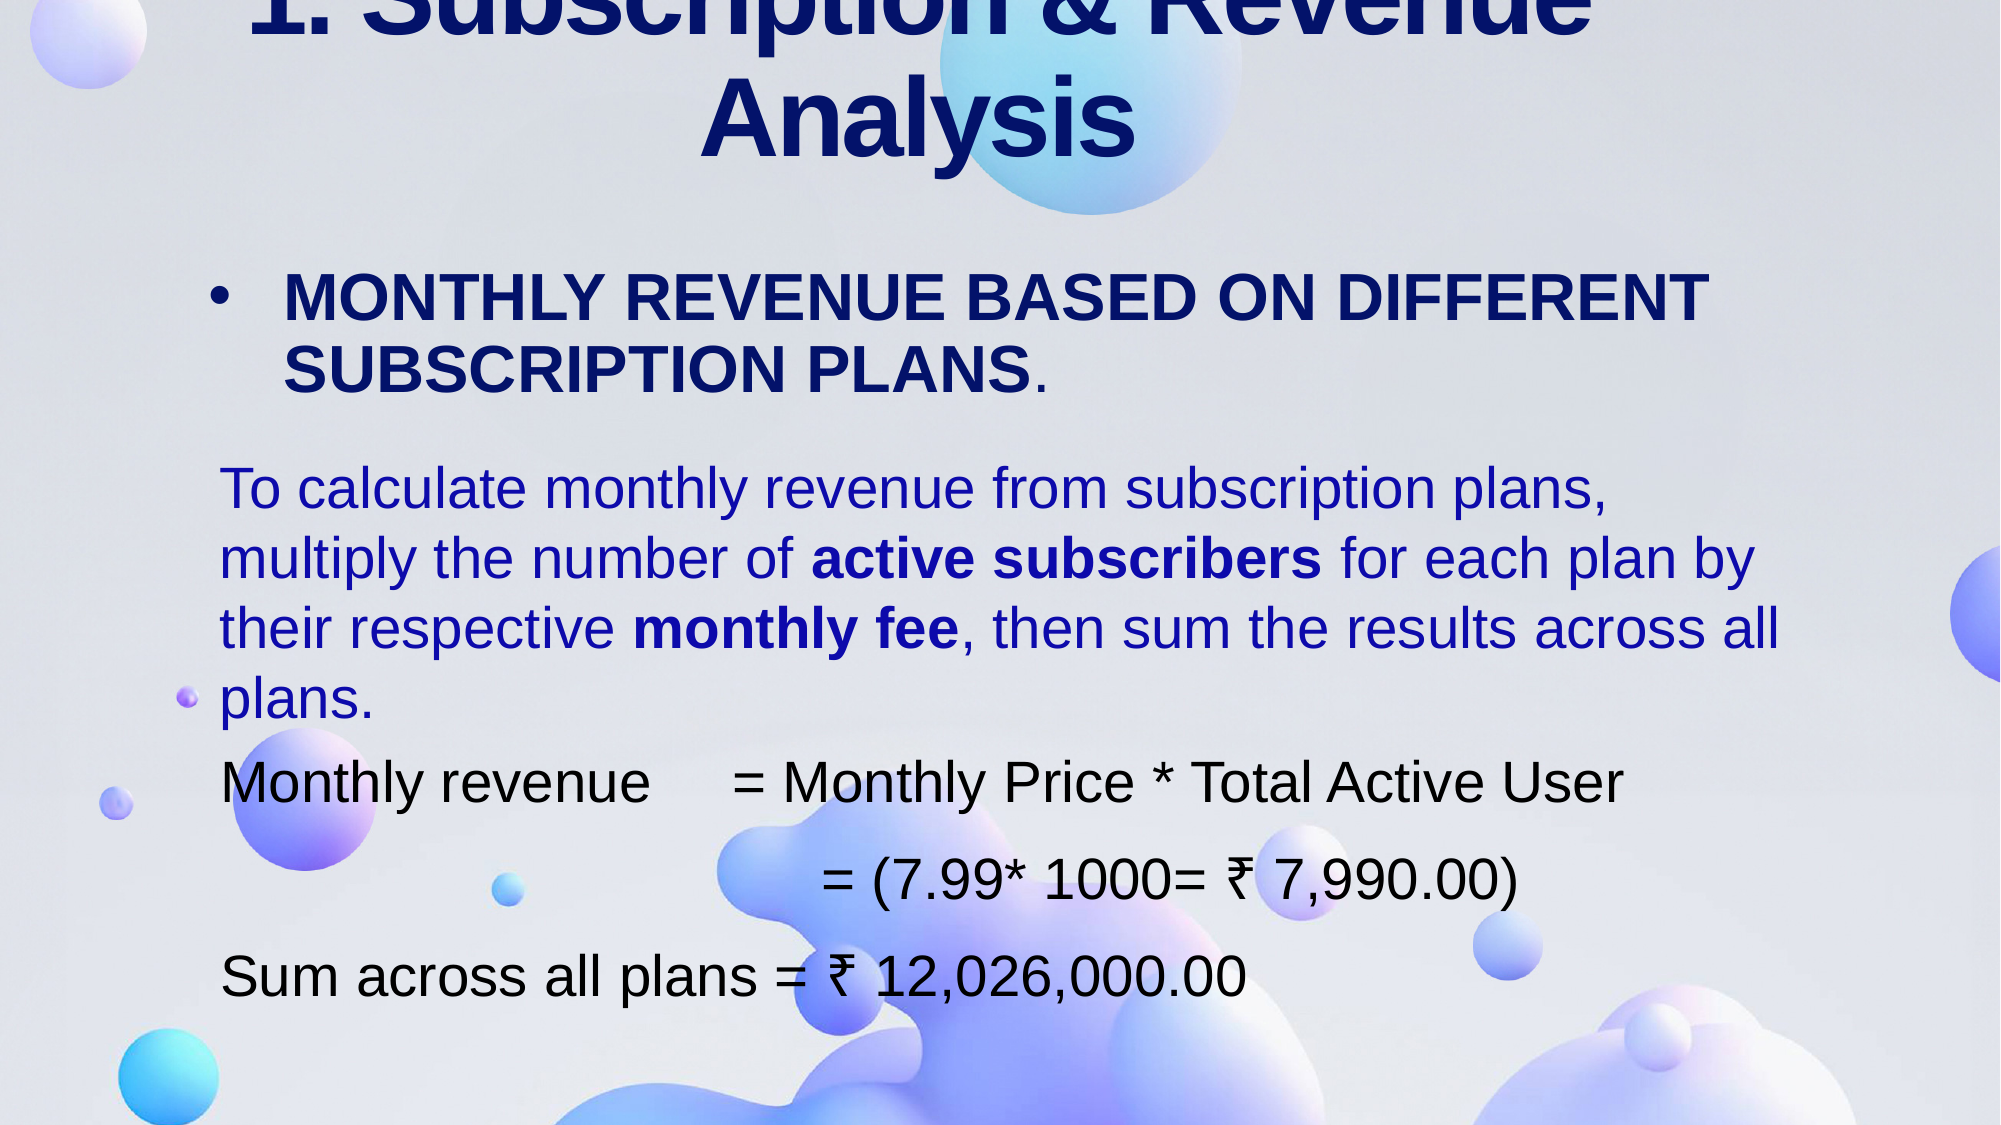

# 1. Subscription & Revenue Analysis
Monthly revenue based on different subscription plans.
To calculate monthly revenue from subscription plans, multiply the number of active subscribers for each plan by their respective monthly fee, then sum the results across all plans.
Monthly revenue     = Monthly Price * Total Active User
                                     = (7.99* 1000= ₹ 7,990.00)
Sum across all plans = ₹ 12,026,000.00